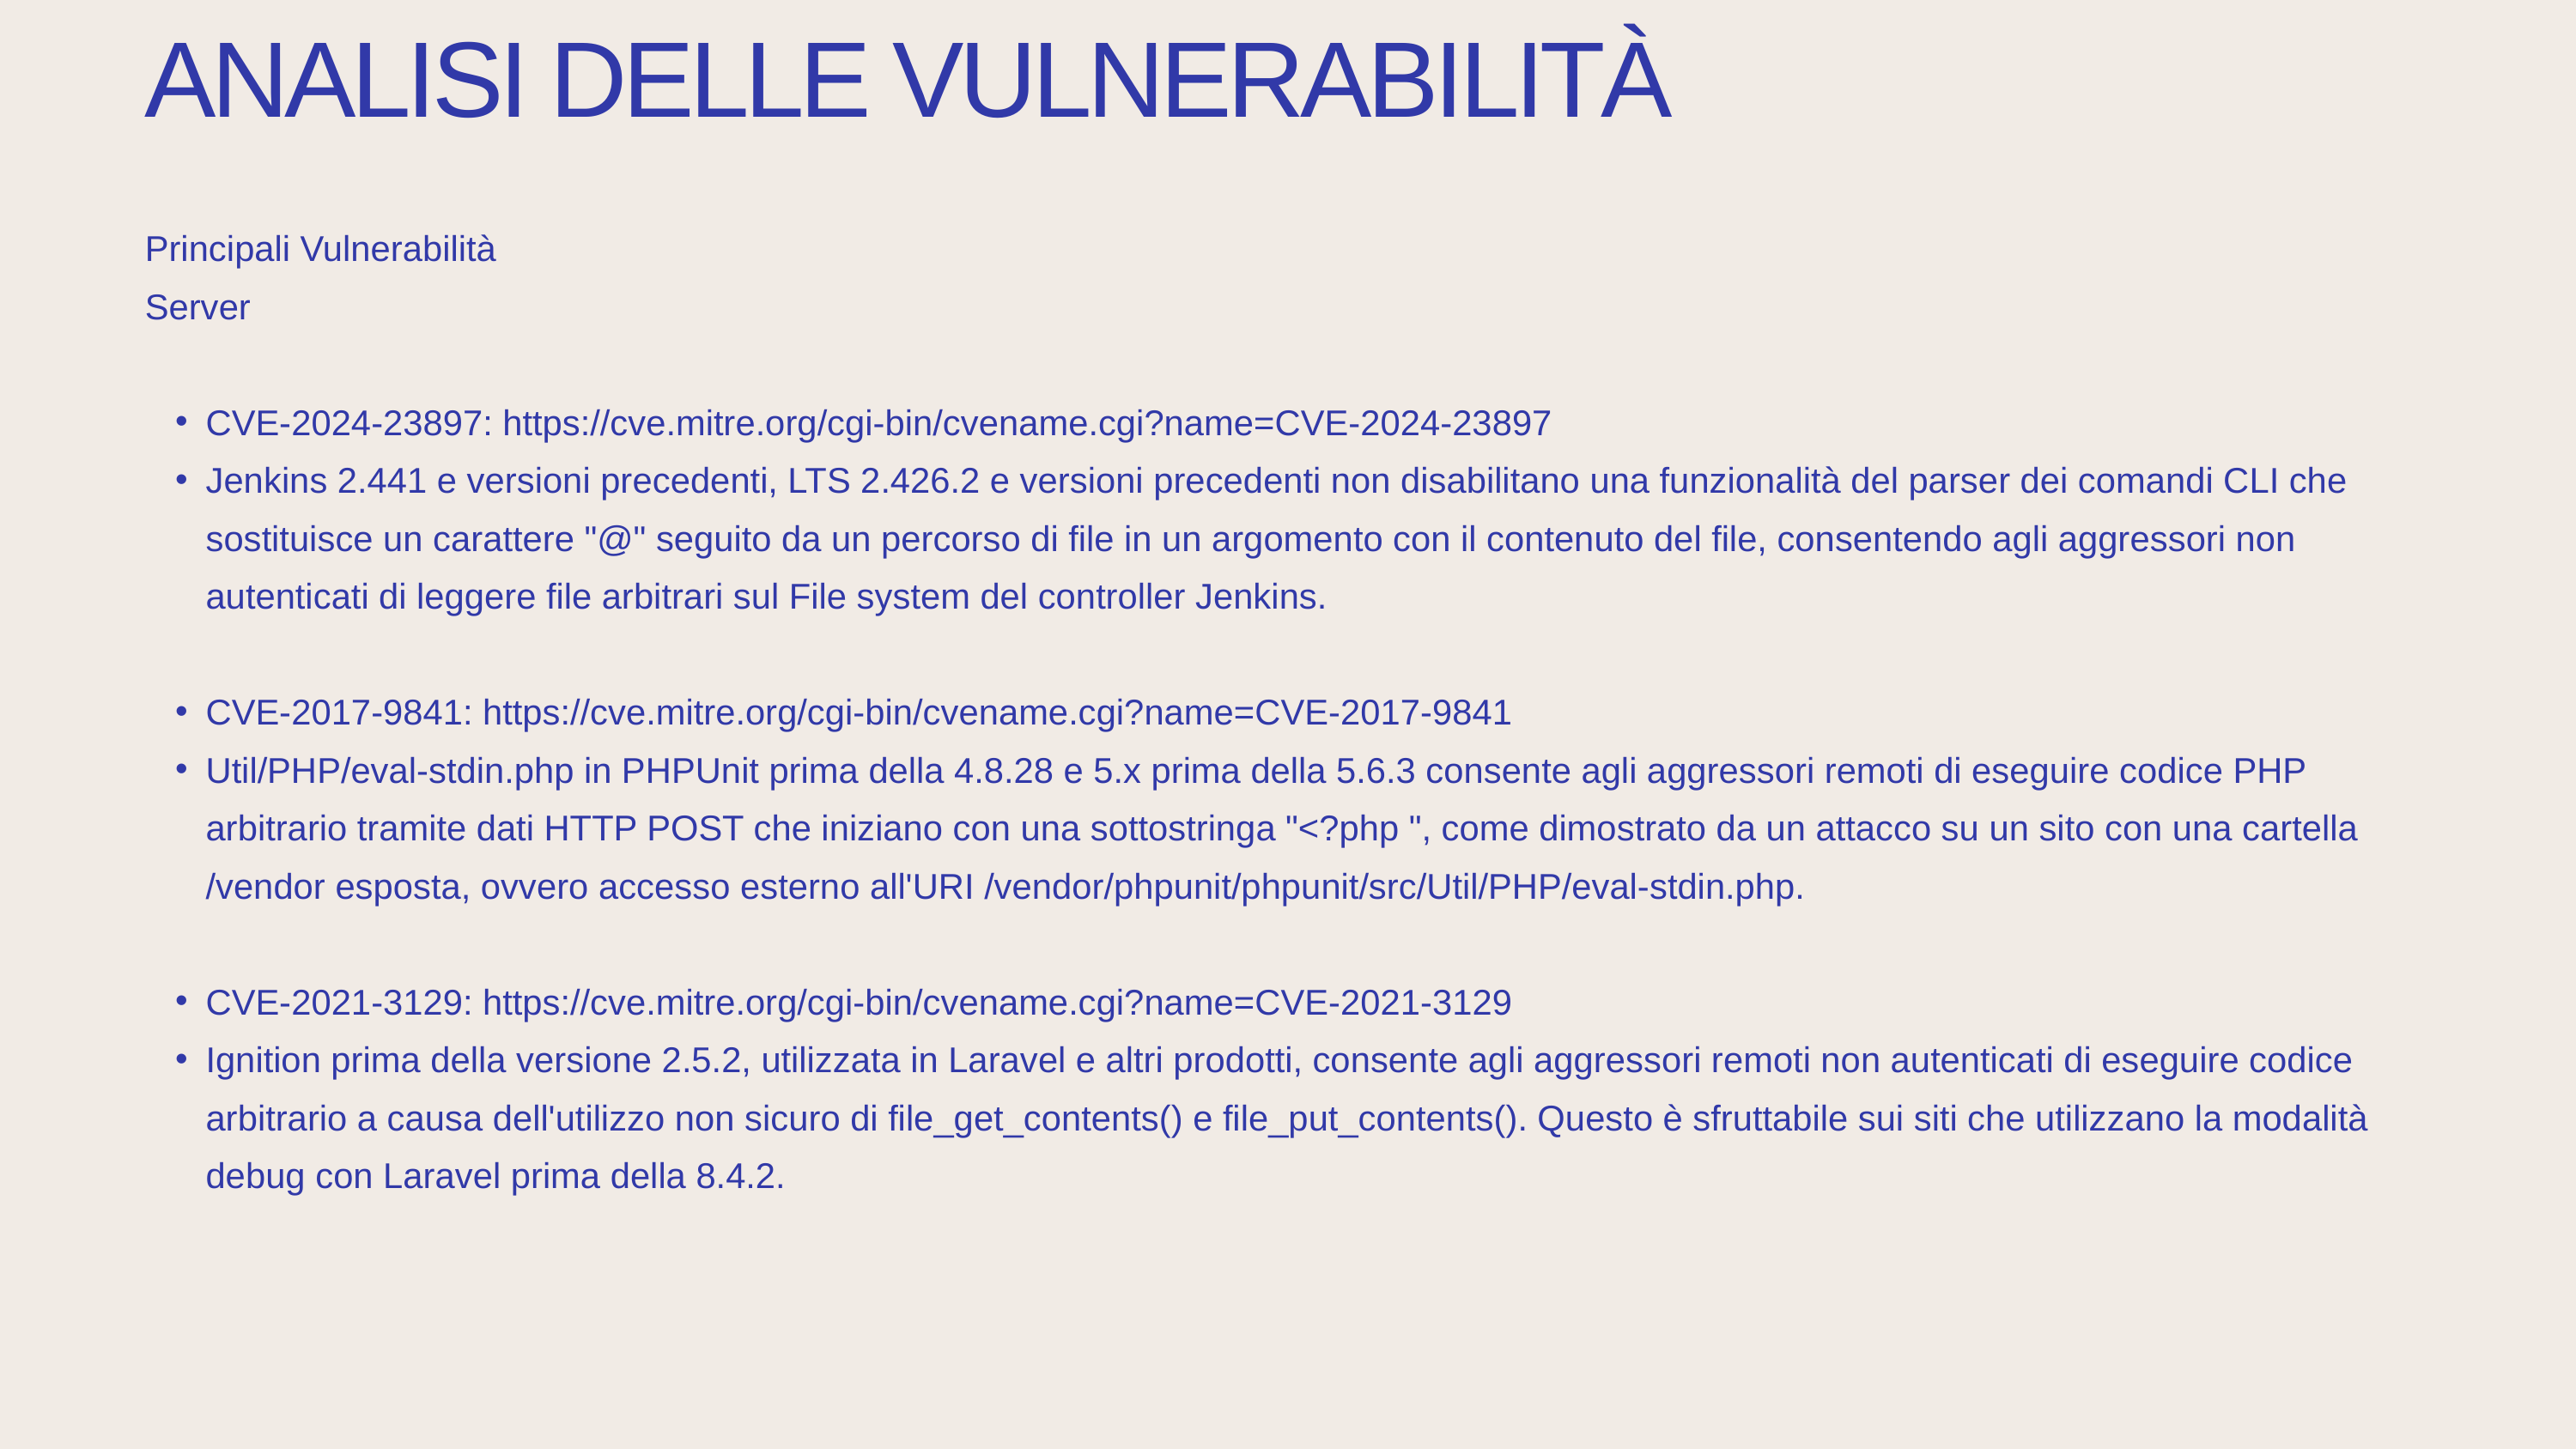

ANALISI DELLE VULNERABILITÀ
Principali Vulnerabilità
Server

CVE-2024-23897: https://cve.mitre.org/cgi-bin/cvename.cgi?name=CVE-2024-23897
Jenkins 2.441 e versioni precedenti, LTS 2.426.2 e versioni precedenti non disabilitano una funzionalità del parser dei comandi CLI che sostituisce un carattere "@" seguito da un percorso di file in un argomento con il contenuto del file, consentendo agli aggressori non autenticati di leggere file arbitrari sul File system del controller Jenkins.

CVE-2017-9841: https://cve.mitre.org/cgi-bin/cvename.cgi?name=CVE-2017-9841
Util/PHP/eval-stdin.php in PHPUnit prima della 4.8.28 e 5.x prima della 5.6.3 consente agli aggressori remoti di eseguire codice PHP arbitrario tramite dati HTTP POST che iniziano con una sottostringa "<?php ", come dimostrato da un attacco su un sito con una cartella /vendor esposta, ovvero accesso esterno all'URI /vendor/phpunit/phpunit/src/Util/PHP/eval-stdin.php.

CVE-2021-3129: https://cve.mitre.org/cgi-bin/cvename.cgi?name=CVE-2021-3129
Ignition prima della versione 2.5.2, utilizzata in Laravel e altri prodotti, consente agli aggressori remoti non autenticati di eseguire codice arbitrario a causa dell'utilizzo non sicuro di file_get_contents() e file_put_contents(). Questo è sfruttabile sui siti che utilizzano la modalità debug con Laravel prima della 8.4.2.